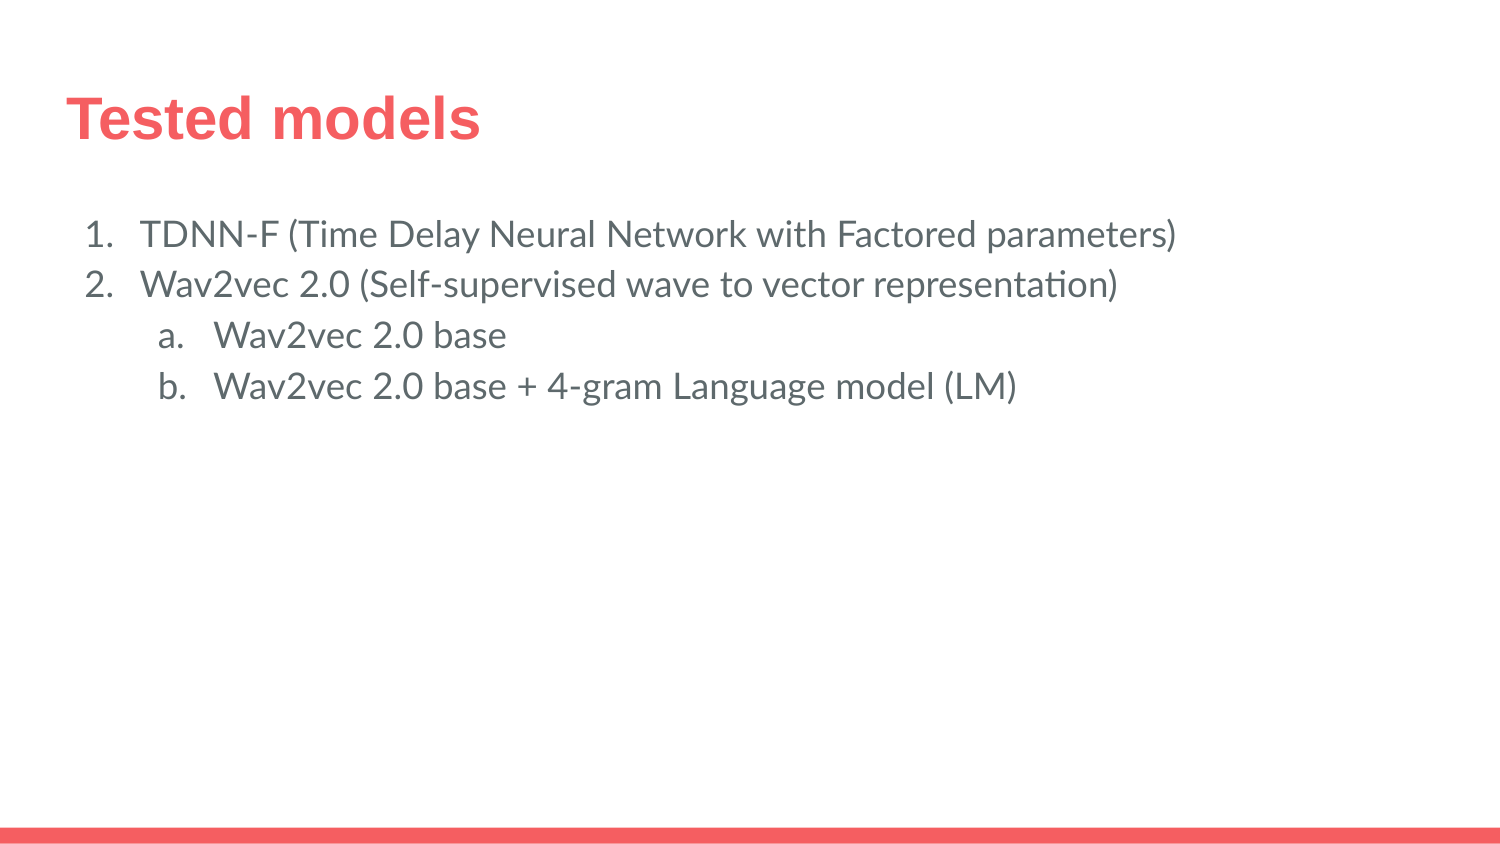

# Tested models
TDNN-F (Time Delay Neural Network with Factored parameters)
Wav2vec 2.0 (Self-supervised wave to vector representation)
Wav2vec 2.0 base
Wav2vec 2.0 base + 4-gram Language model (LM)